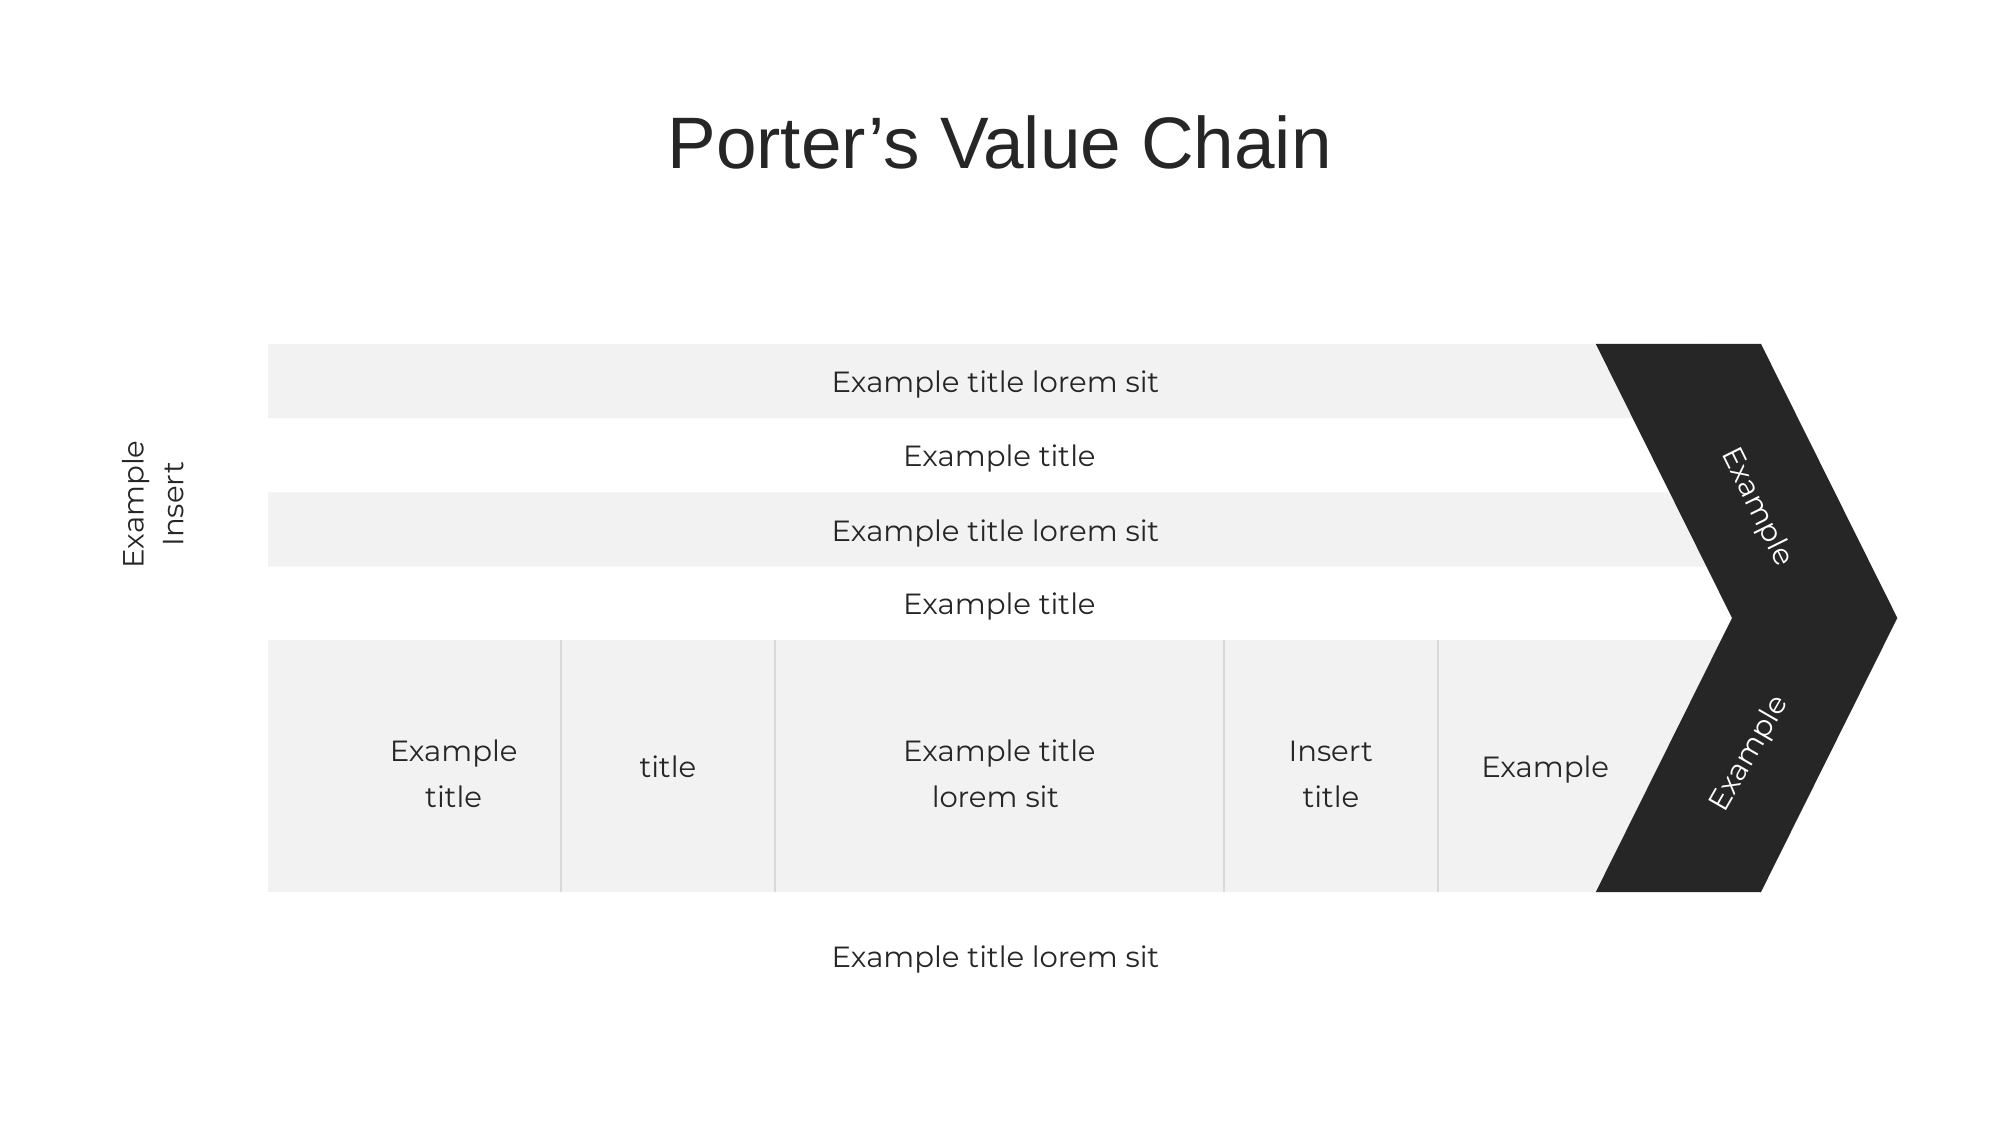

Porter’s Value Chain

Example title lorem sit
Example title
Example title lorem sit
Example title
Example title
lorem sit
Example
Insert
Example

Example
title
Insert
title
Example
title
Example
Example title lorem sit